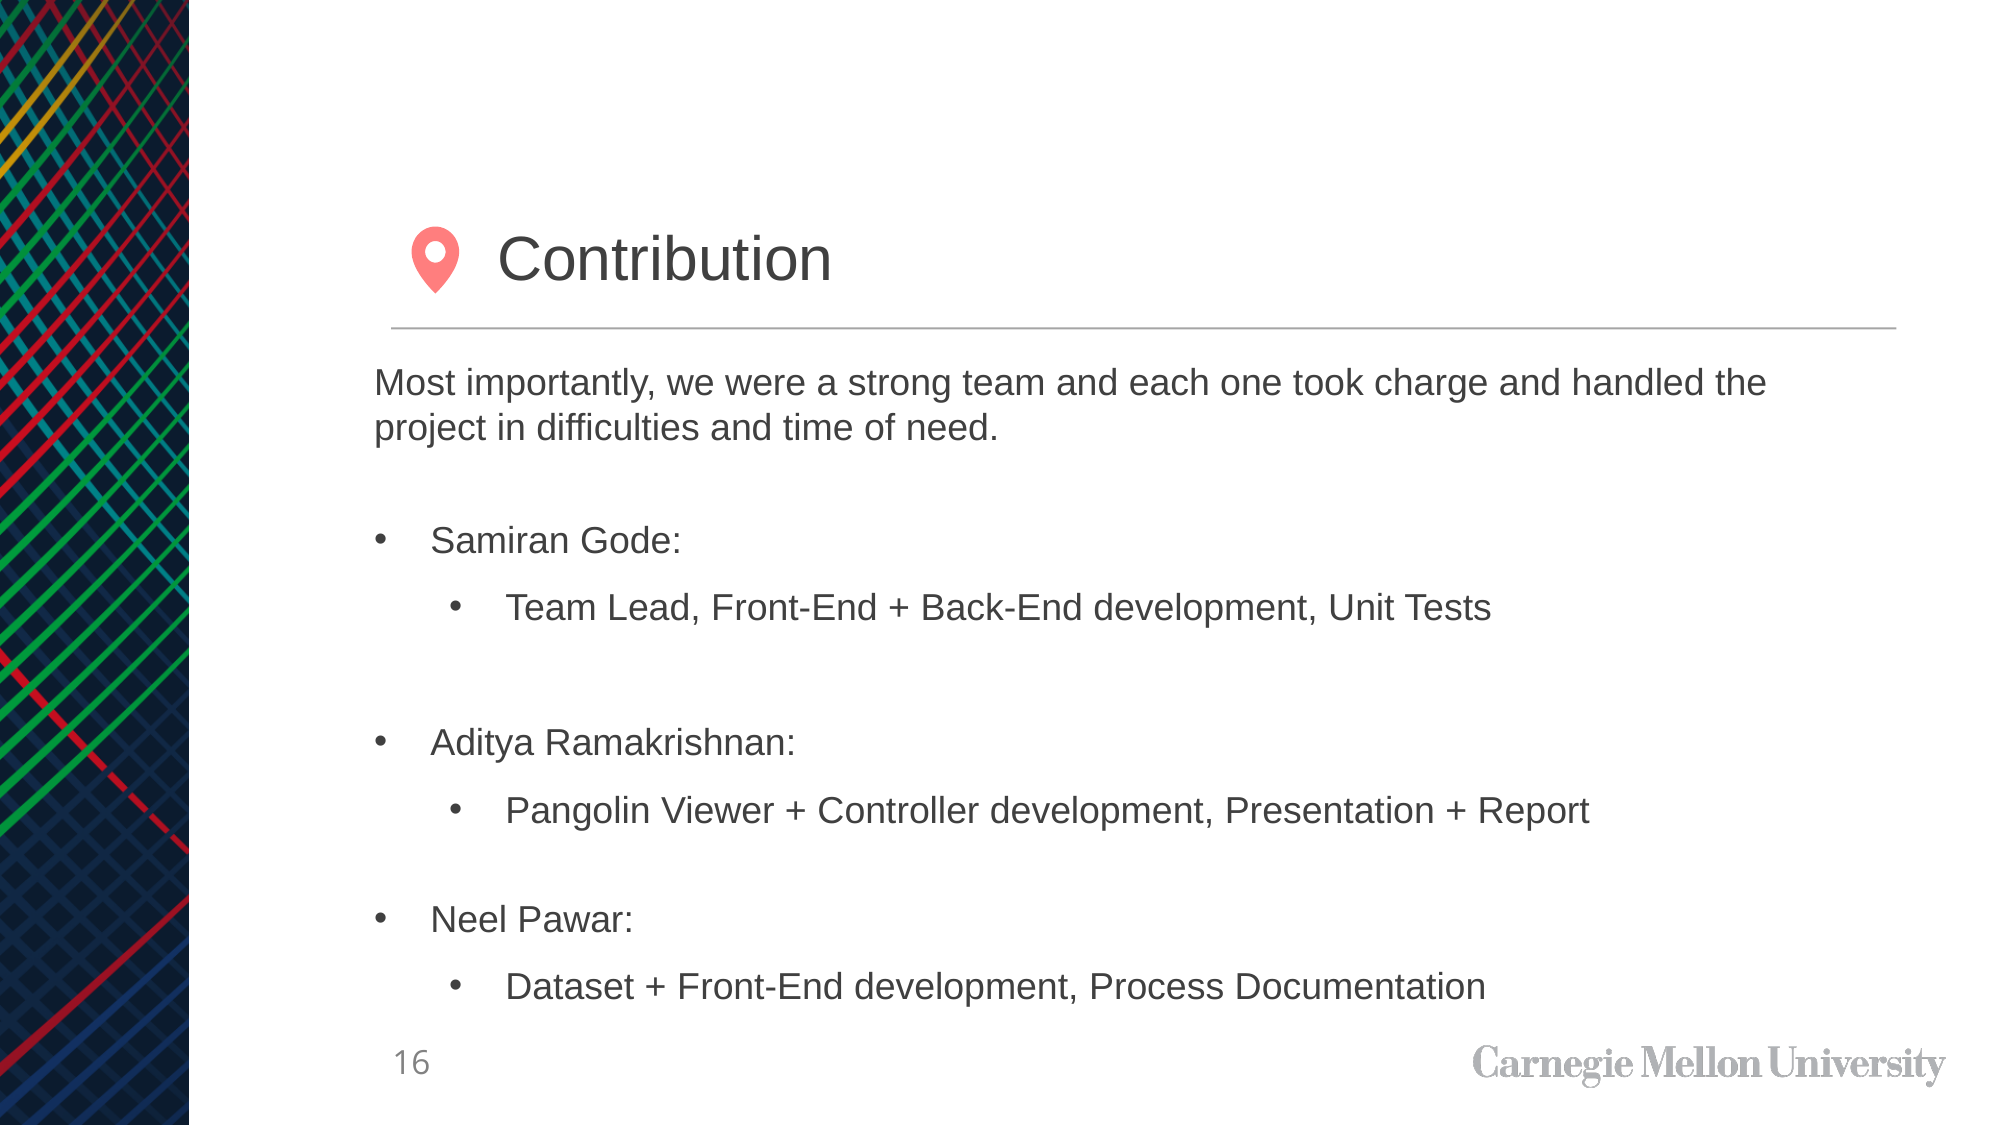

Contribution

Most importantly, we were a strong team and each one took charge and handled the project in difficulties and time of need.

Samiran Gode:
Team Lead, Front-End + Back-End development, Unit Tests

Aditya Ramakrishnan:
Pangolin Viewer + Controller development, Presentation + Report
Neel Pawar:
Dataset + Front-End development, Process Documentation
16